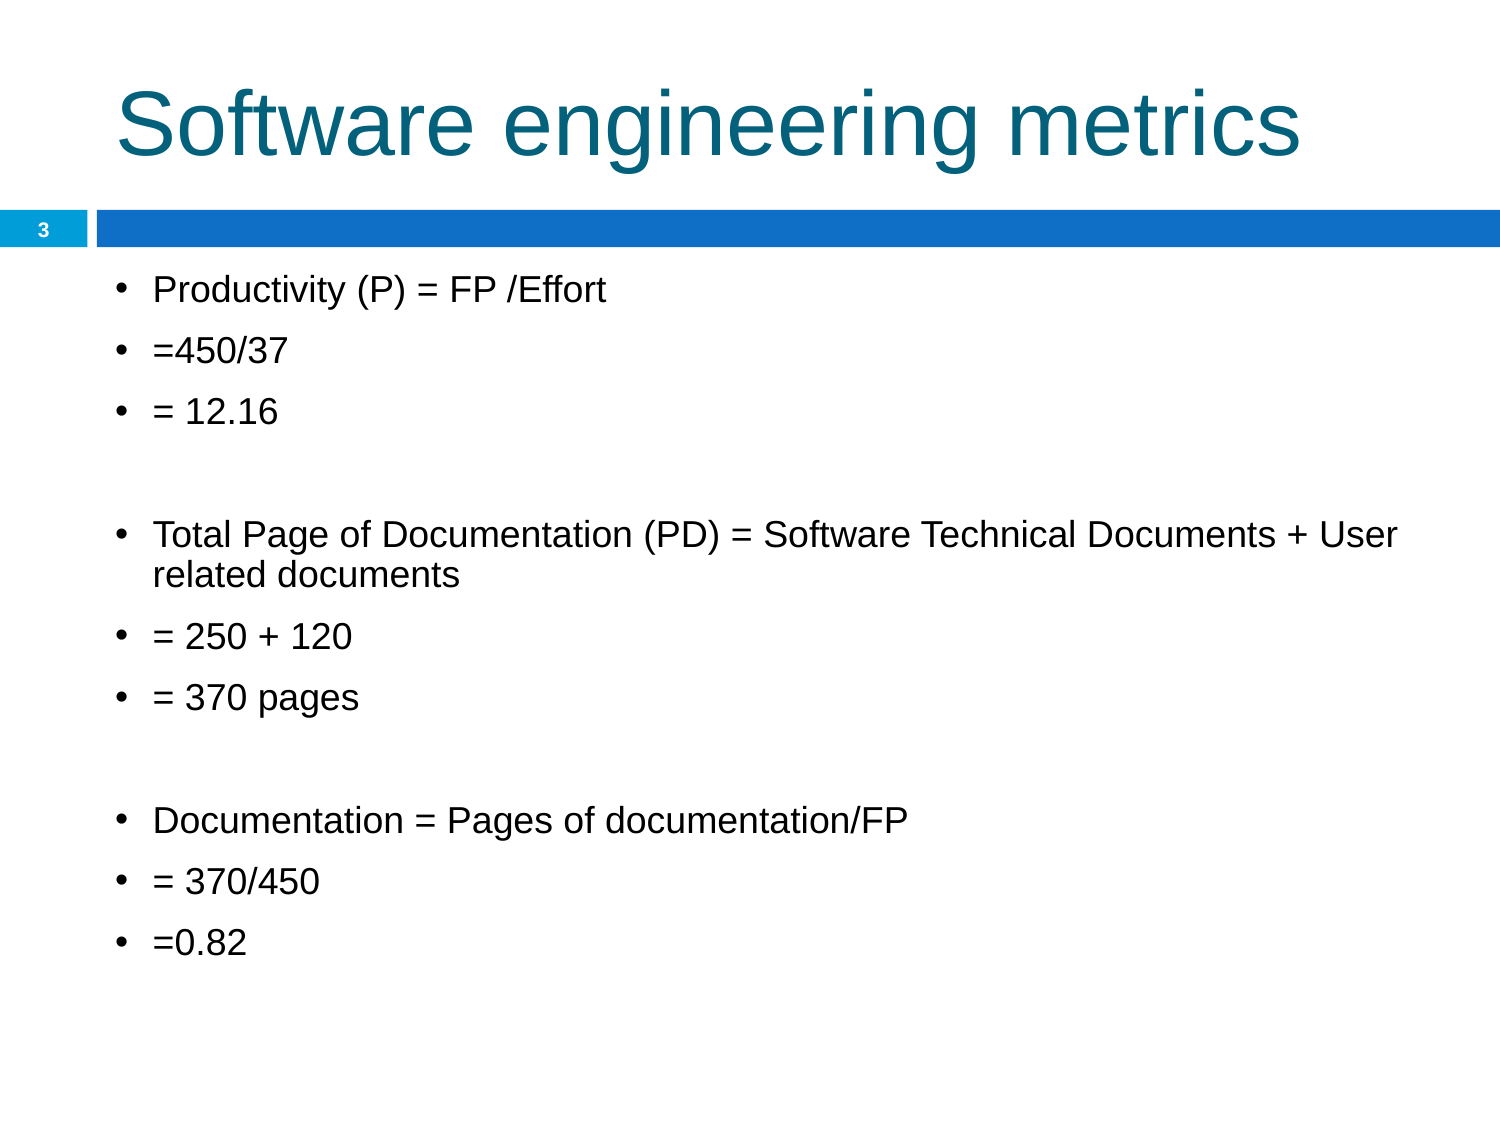

Software engineering metrics
3
Productivity (P) = FP /Effort
=450/37
= 12.16

Total Page of Documentation (PD) = Software Technical Documents + User related documents
= 250 + 120
= 370 pages

Documentation = Pages of documentation/FP
= 370/450
=0.82